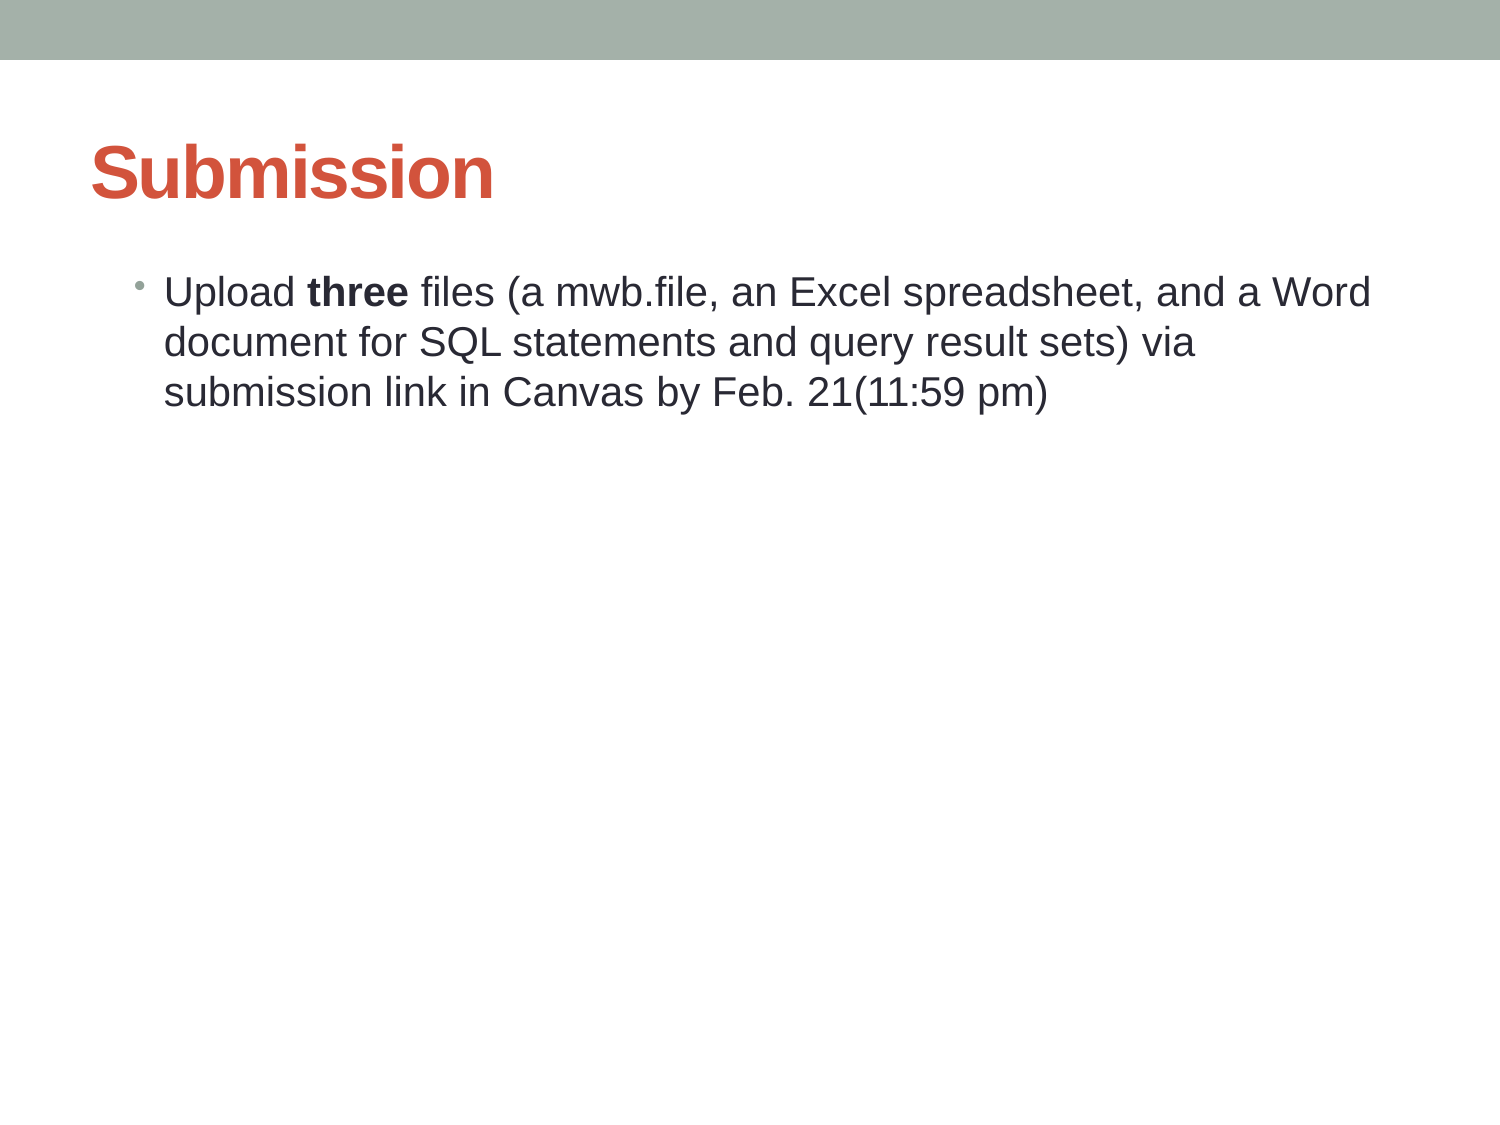

# Submission
Upload three files (a mwb.file, an Excel spreadsheet, and a Word document for SQL statements and query result sets) via submission link in Canvas by Feb. 21(11:59 pm)